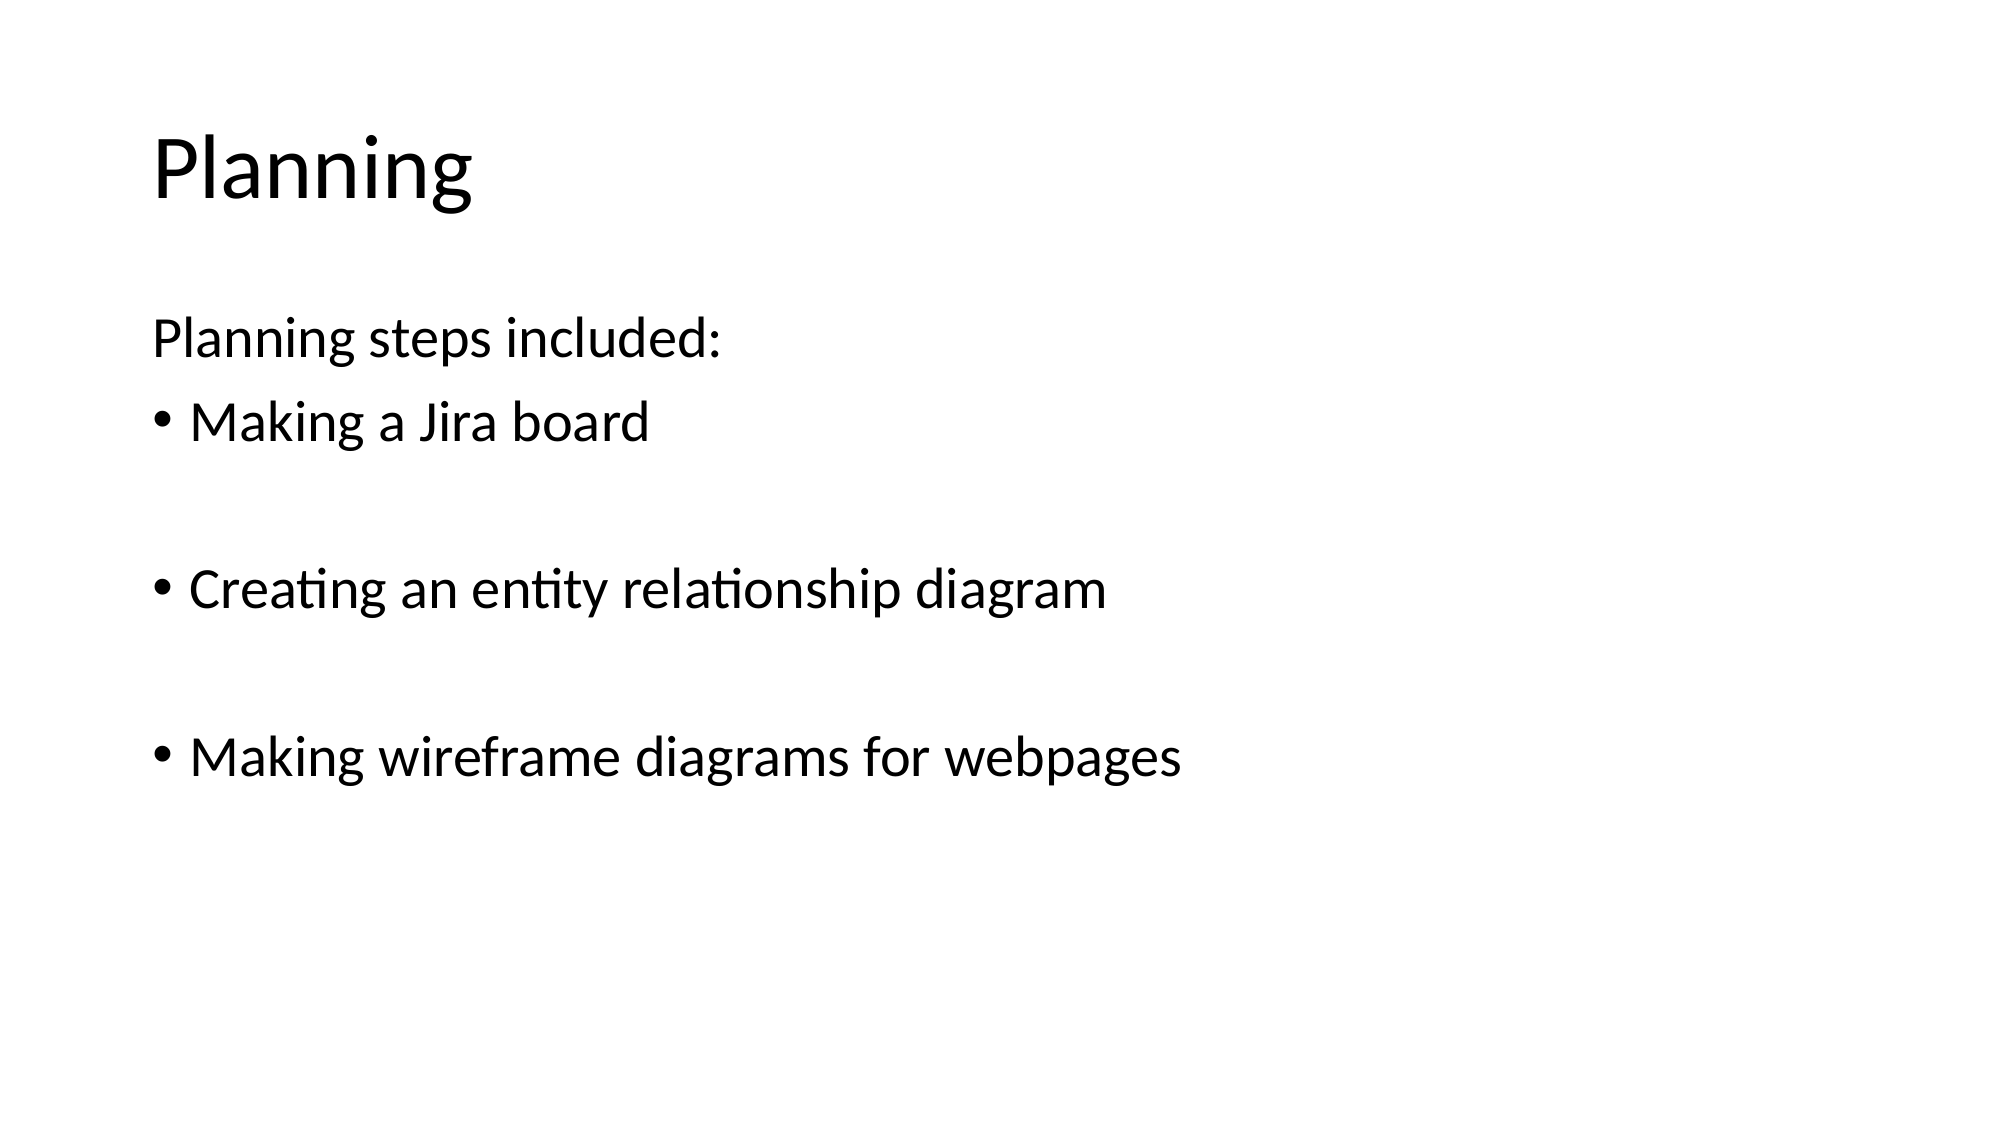

# Planning
Planning steps included:
Making a Jira board

Creating an entity relationship diagram

Making wireframe diagrams for webpages